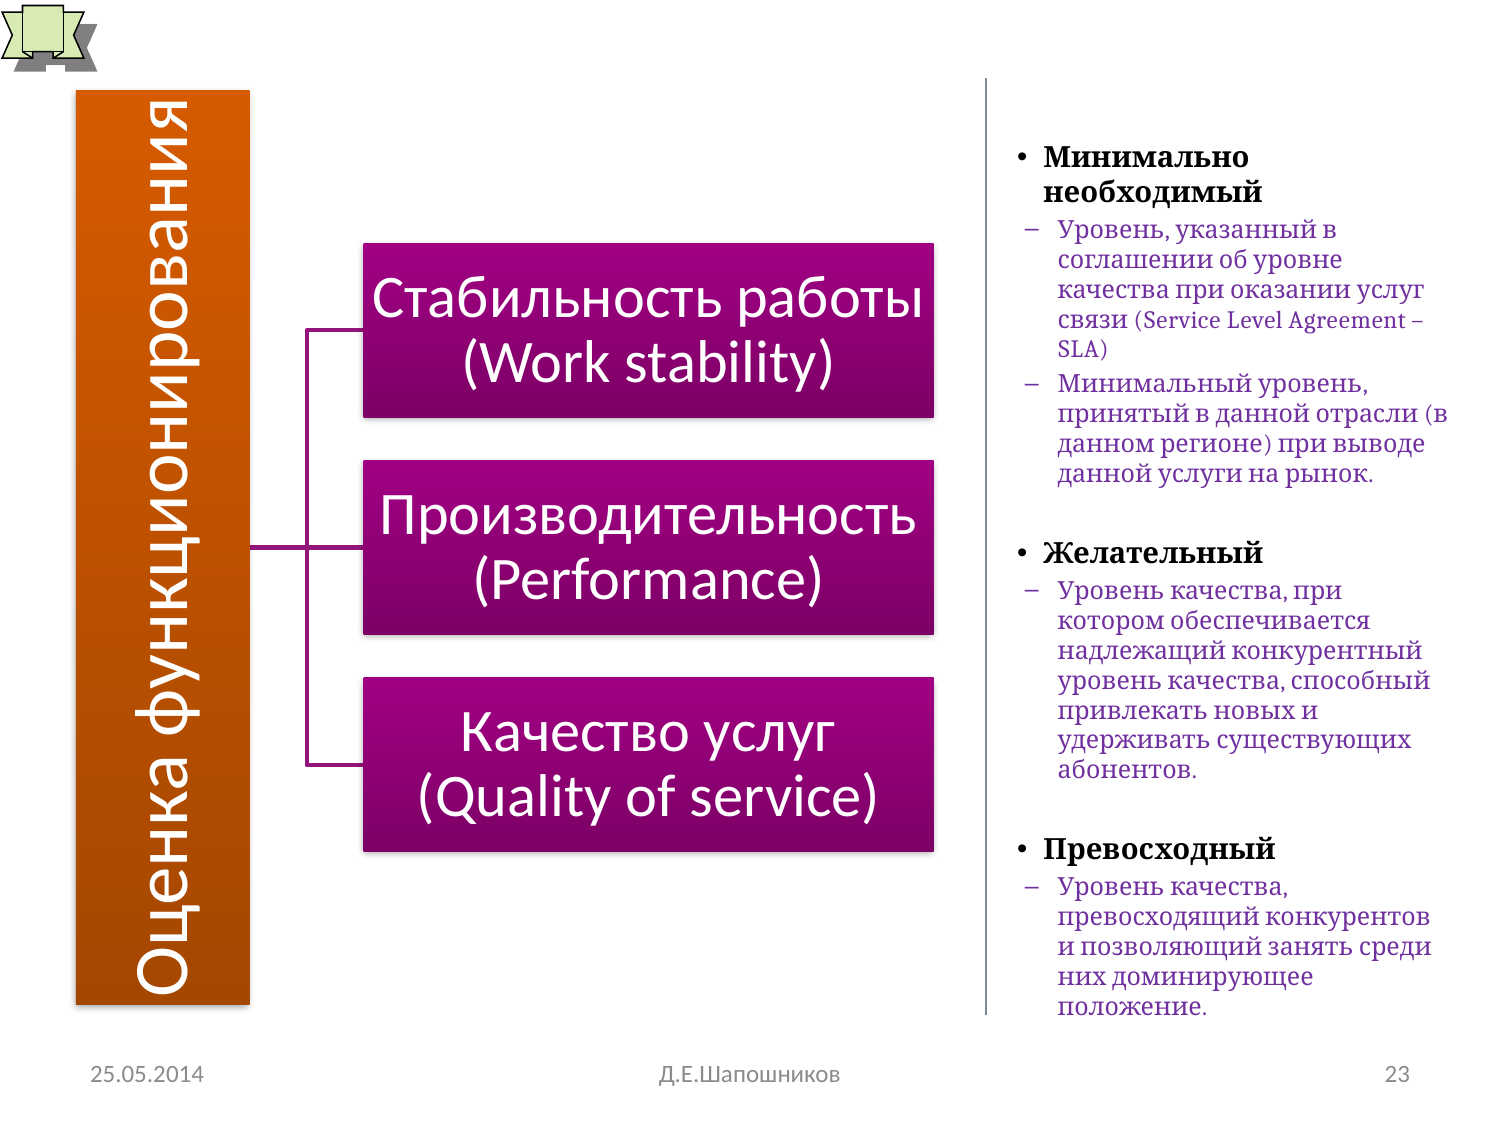

# Структура оценки функционирования СПД

Минимально необходимый
Уровень, указанный в соглашении об уровне качества при оказании услуг связи (Service Level Agreement – SLA)
Минимальный уровень, принятый в данной отрасли (в данном регионе) при выводе данной услуги на рынок.

Желательный
Уровень качества, при котором обеспечивается надлежащий конкурентный уровень качества, способный привлекать новых и удерживать существующих абонентов.

Превосходный
Уровень качества, превосходящий конкурентов и позволяющий занять среди них доминирующее положение.

Оценка функционирования
Стабильность работы
(Work stability)
Производительность (Performance)
Качество услуг (Quality of service)
25.05.2014
Д.Е.Шапошников
23